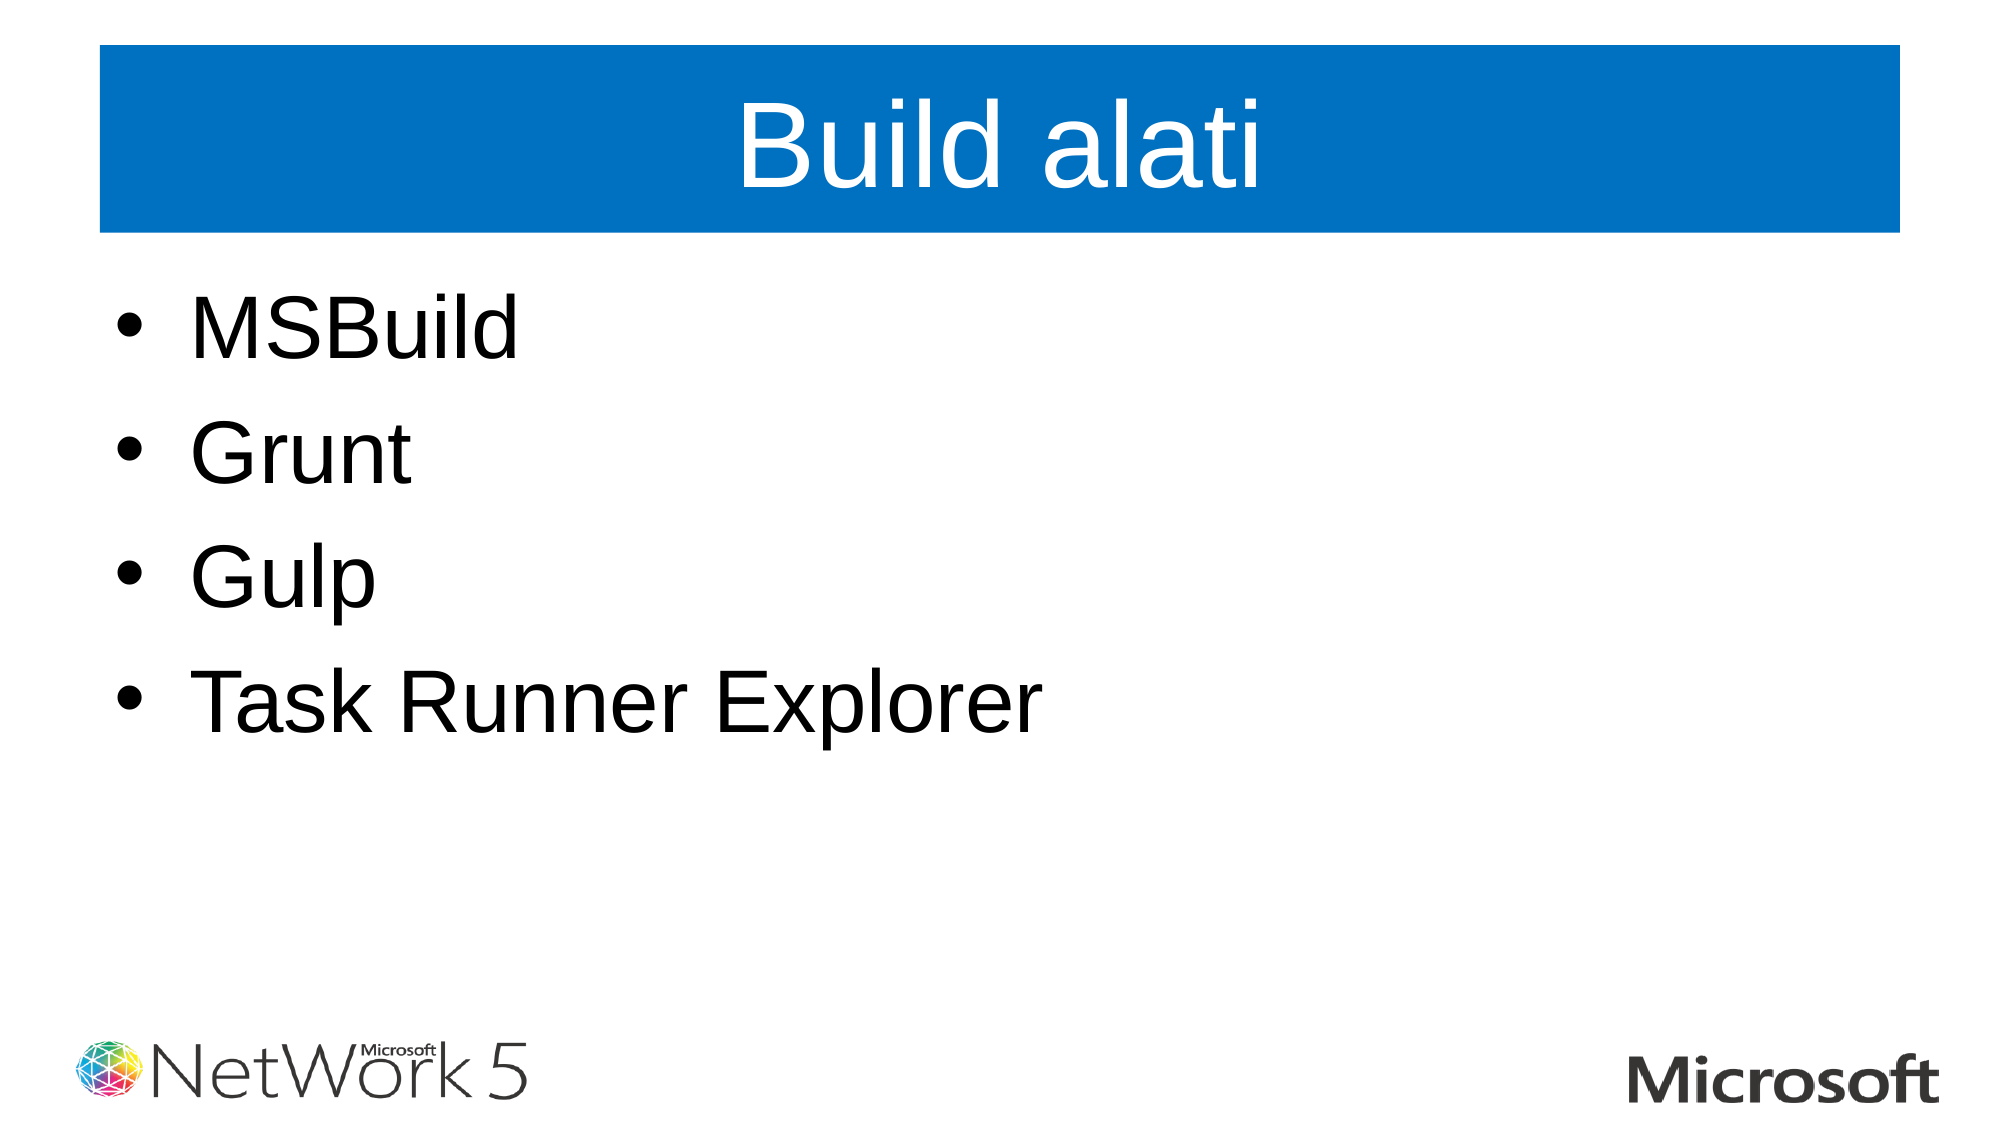

# Build alati
MSBuild
Grunt
Gulp
Task Runner Explorer